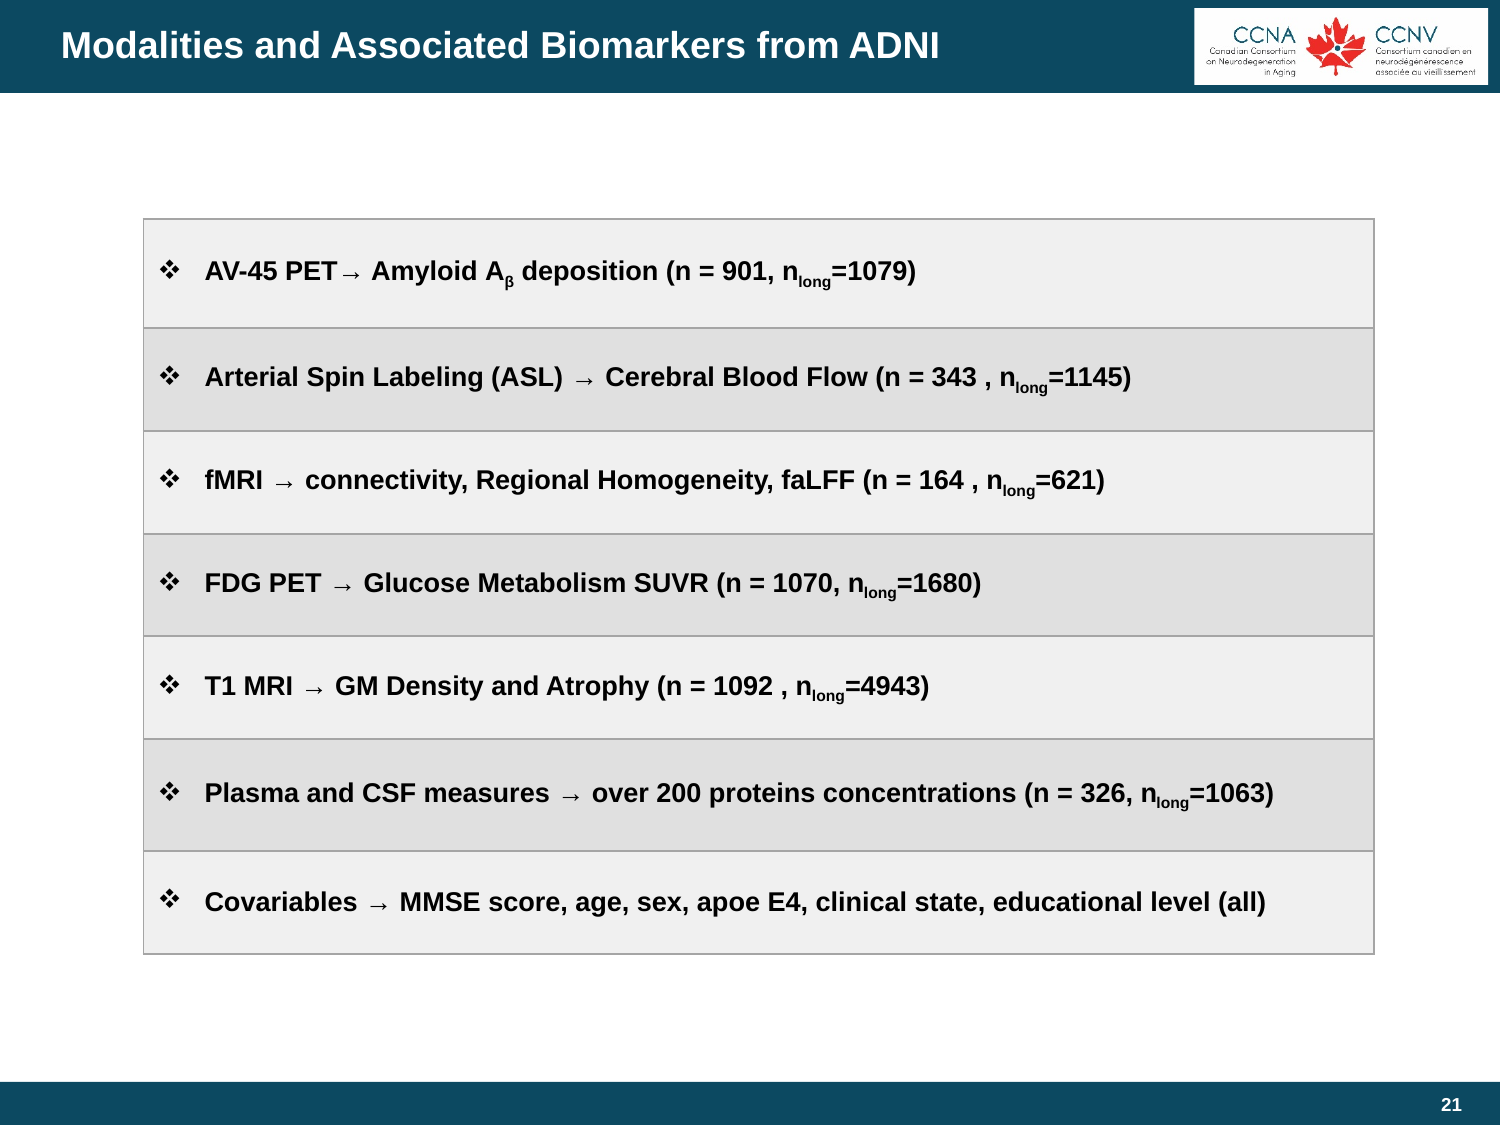

# Modalities and Associated Biomarkers from ADNI
| AV-45 PET→ Amyloid Aβ deposition (n = 901, nlong=1079) |
| --- |
| Arterial Spin Labeling (ASL) → Cerebral Blood Flow (n = 343 , nlong=1145) |
| fMRI → connectivity, Regional Homogeneity, faLFF (n = 164 , nlong=621) |
| FDG PET → Glucose Metabolism SUVR (n = 1070, nlong=1680) |
| T1 MRI → GM Density and Atrophy (n = 1092 , nlong=4943) |
| Plasma and CSF measures → over 200 proteins concentrations (n = 326, nlong=1063) |
| Covariables → MMSE score, age, sex, apoe E4, clinical state, educational level (all) |
21